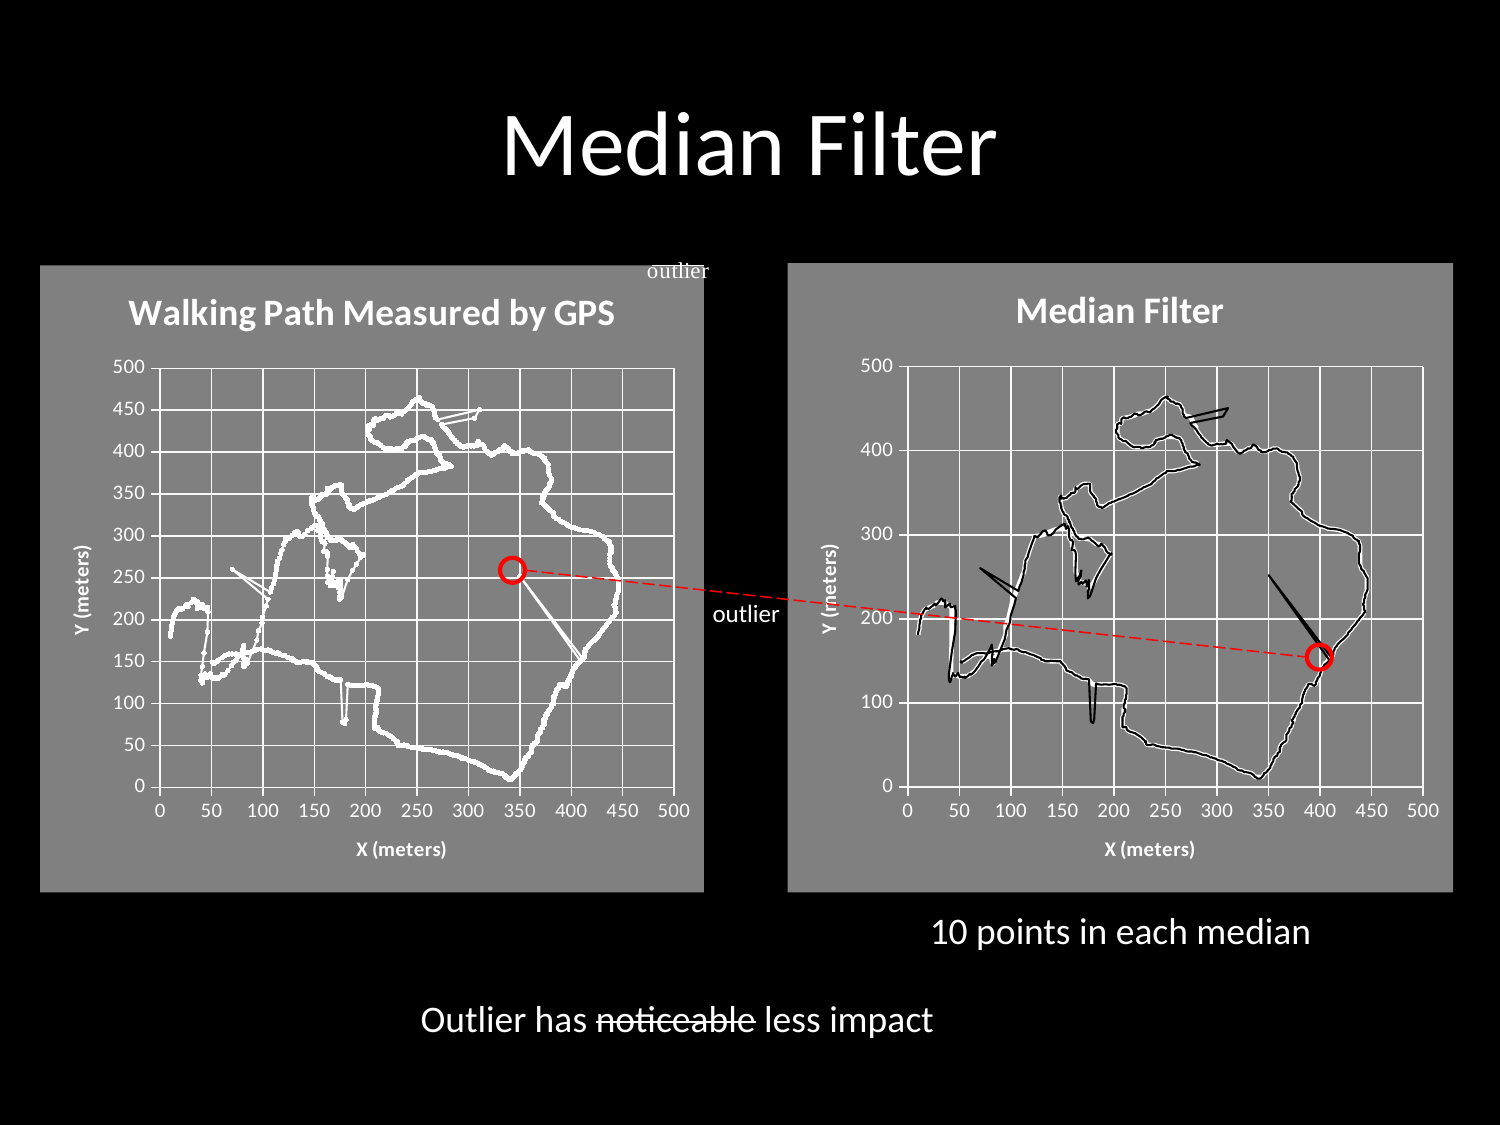

# Median Filter

### Chart: Walking Path Measured by GPS

| Category | Y Actual |
|---|---|

### Chart: Median Filter

| Category | Y Actual |  |
|---|---|---|
outlier

10 points in each median
 Outlier has noticeable less impact